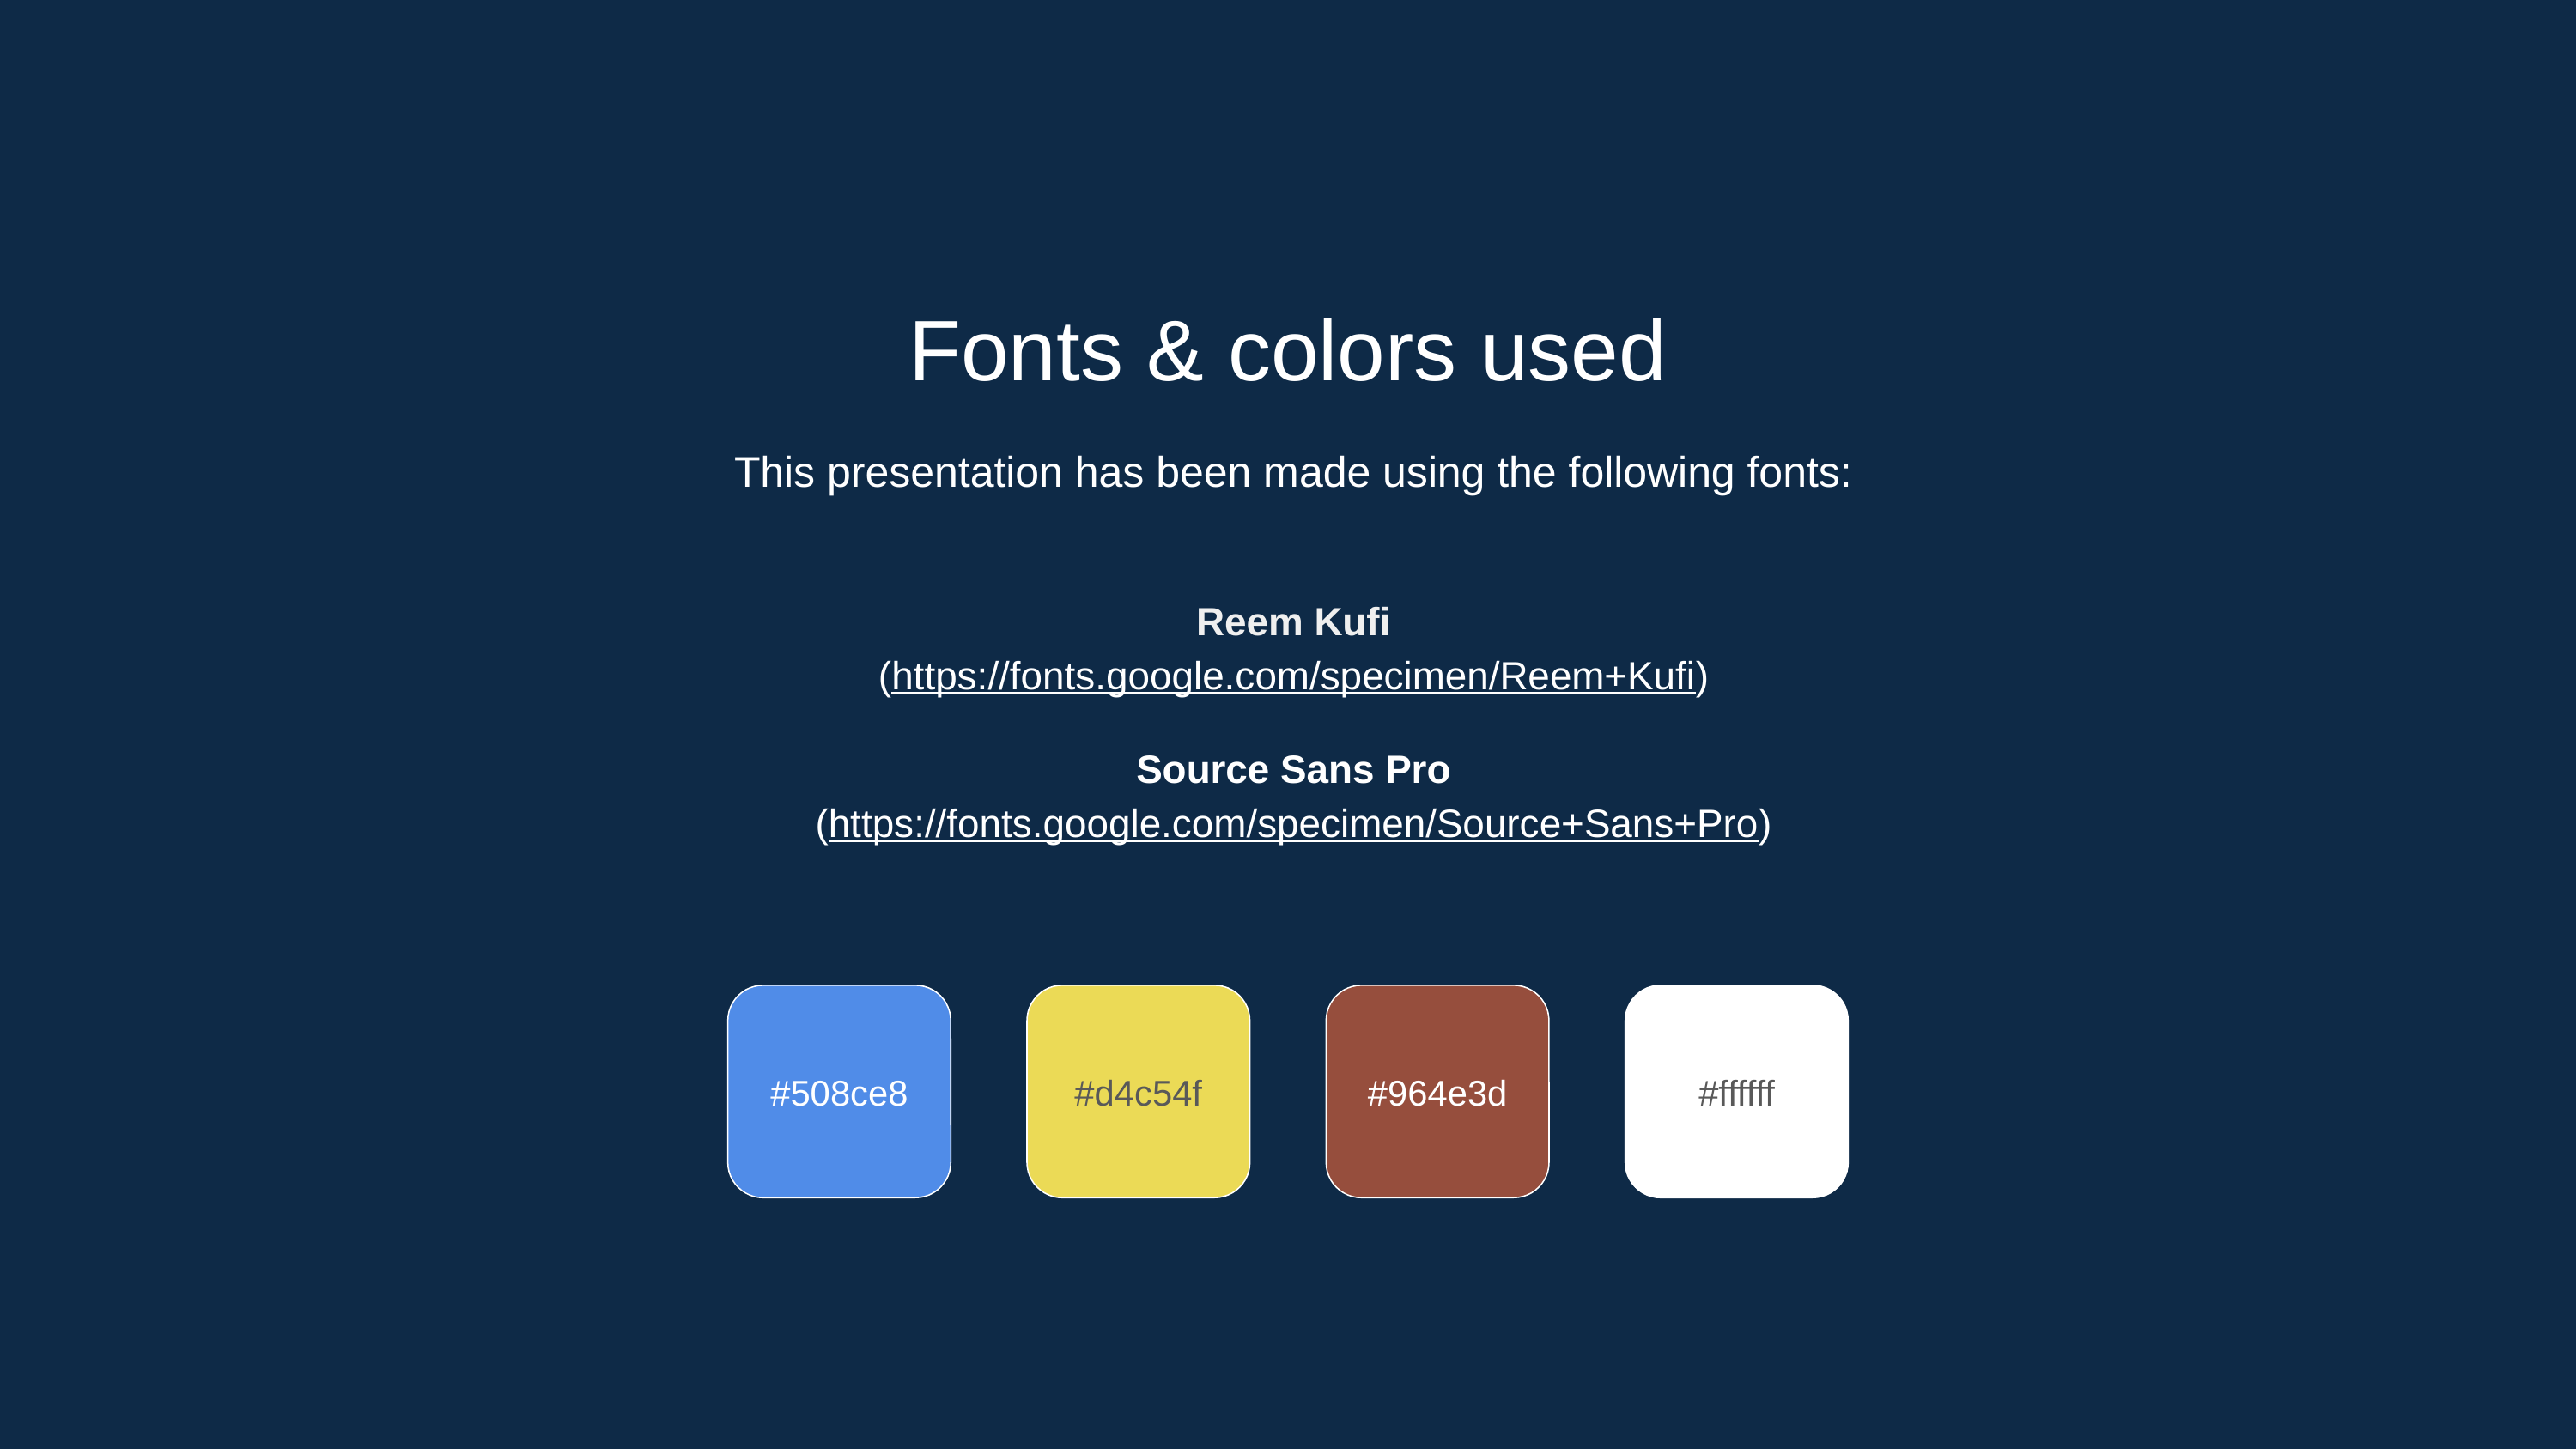

Fonts & colors used
This presentation has been made using the following fonts:

Reem Kufi
(https://fonts.google.com/specimen/Reem+Kufi)

Source Sans Pro
(https://fonts.google.com/specimen/Source+Sans+Pro)

#508ce8
#d4c54f
#964e3d
#ffffff